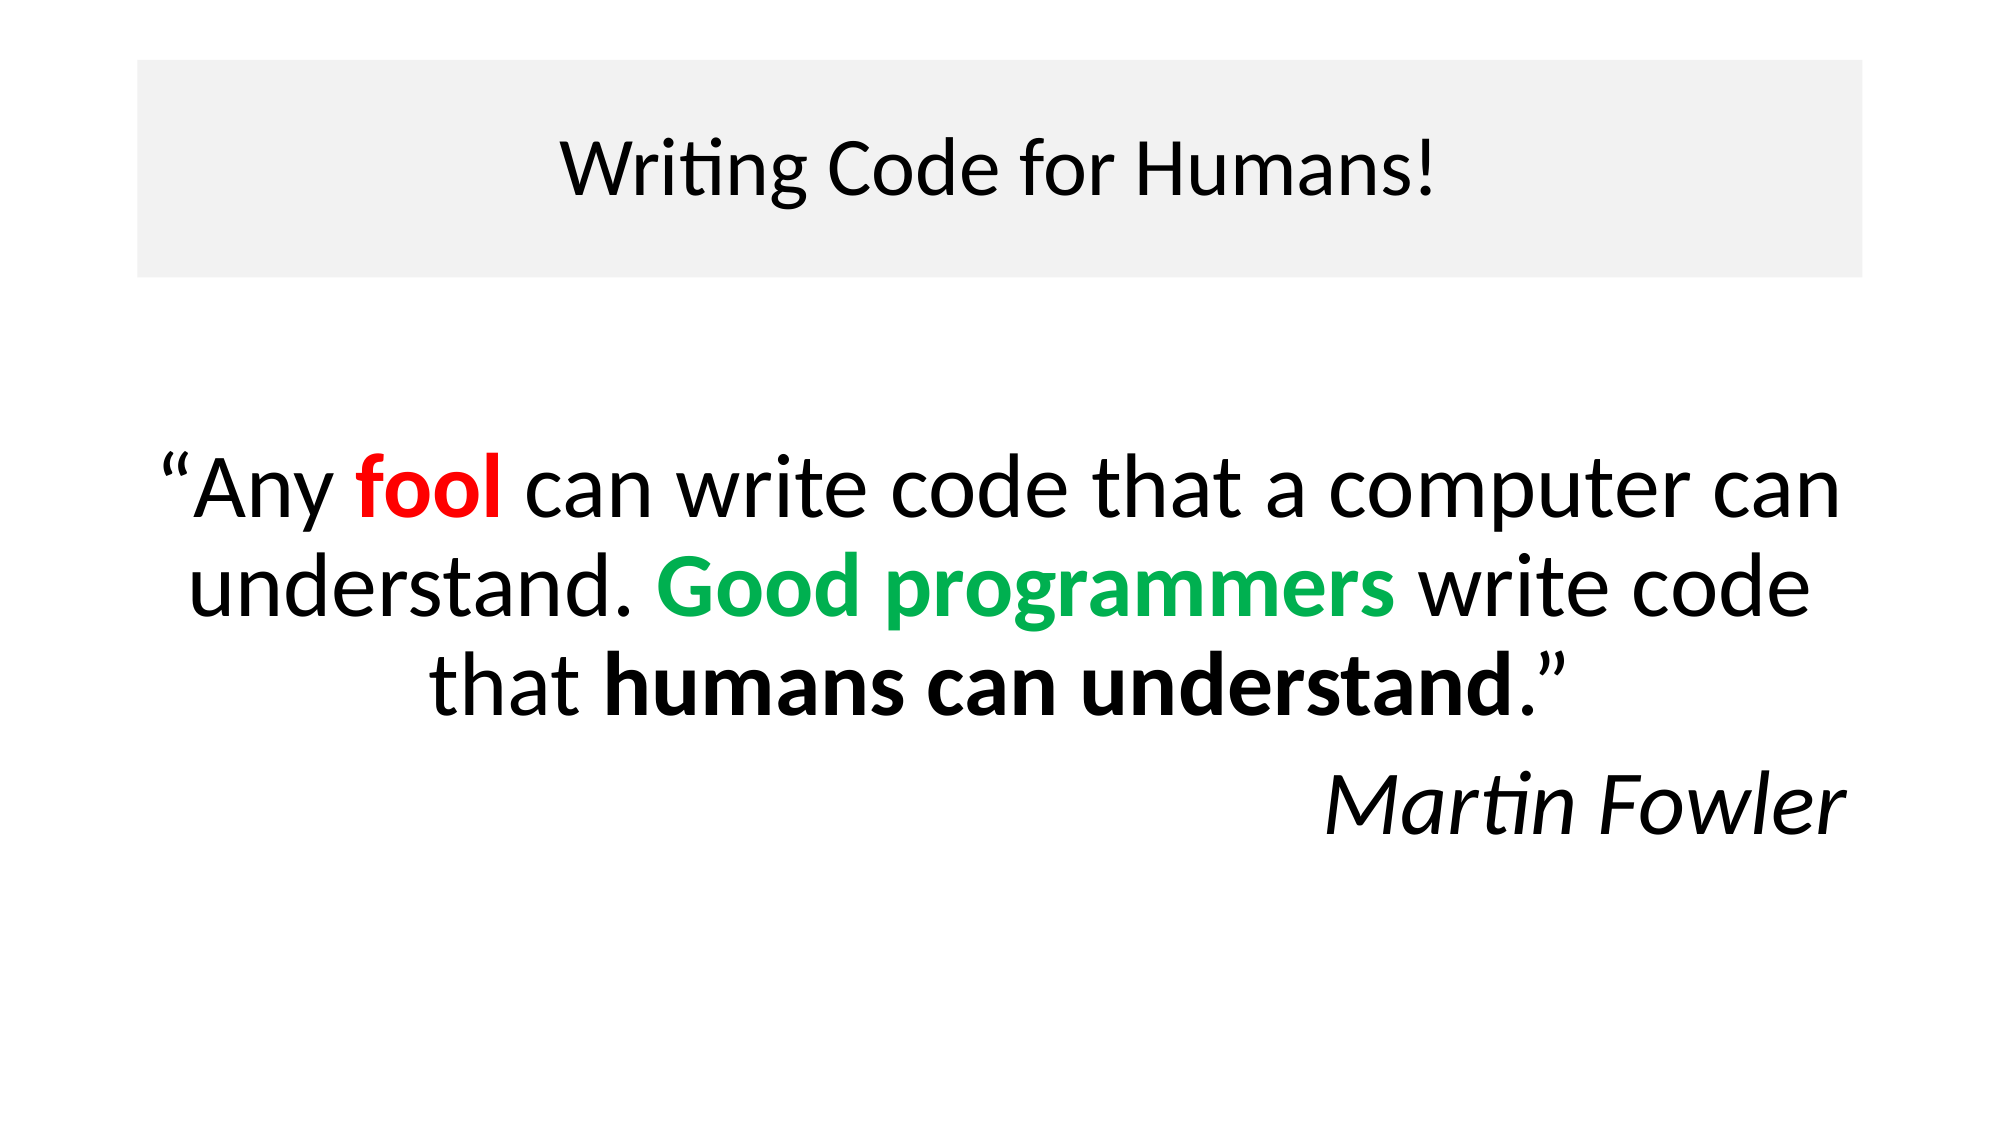

# Writing Code for Humans!

“Any fool can write code that a computer can understand. Good programmers write code that humans can understand.”
Martin Fowler